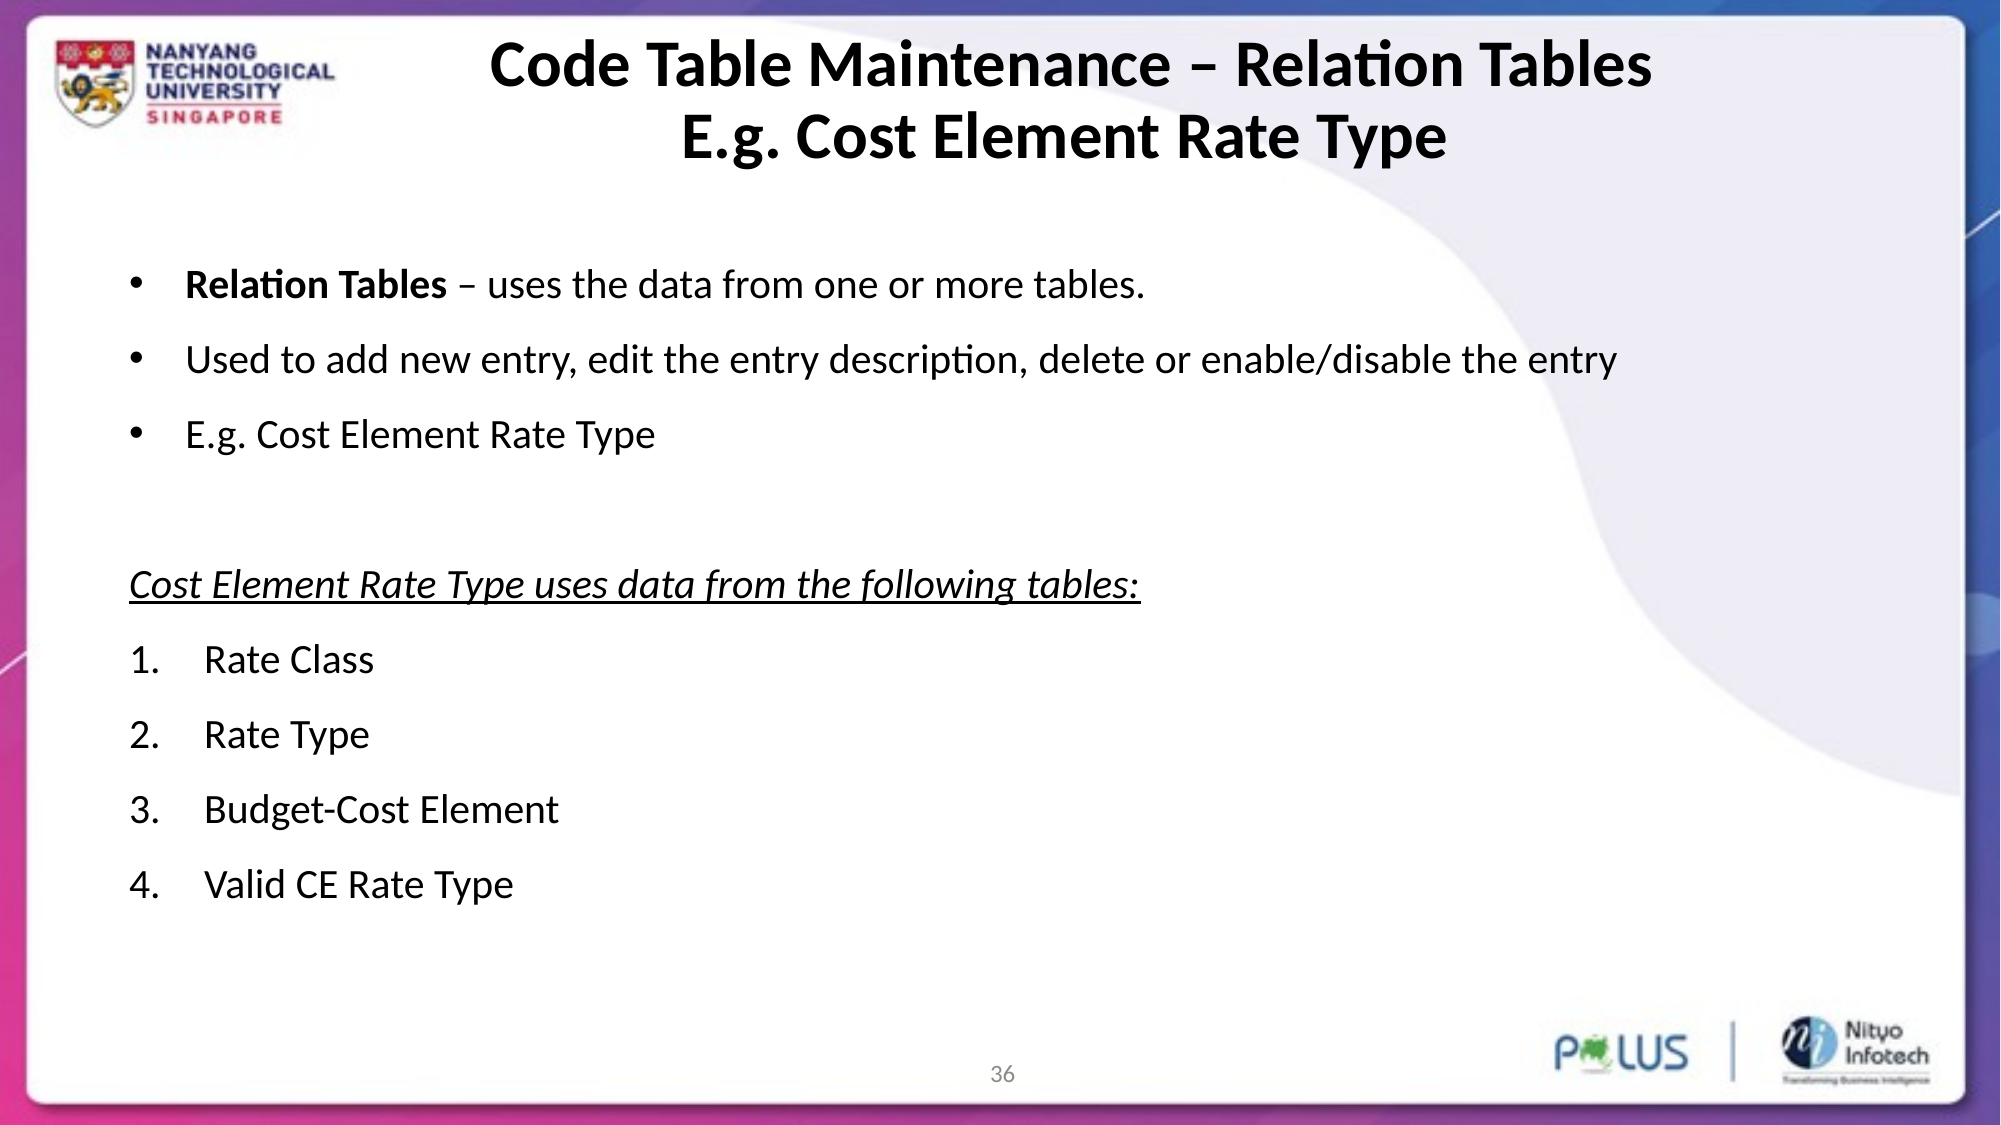

Code Table Maintenance – Relation Tables
E.g. Cost Element Rate Type
Relation Tables – uses the data from one or more tables.
Used to add new entry, edit the entry description, delete or enable/disable the entry
E.g. Cost Element Rate Type

Cost Element Rate Type uses data from the following tables:
Rate Class
Rate Type
Budget-Cost Element
Valid CE Rate Type

36